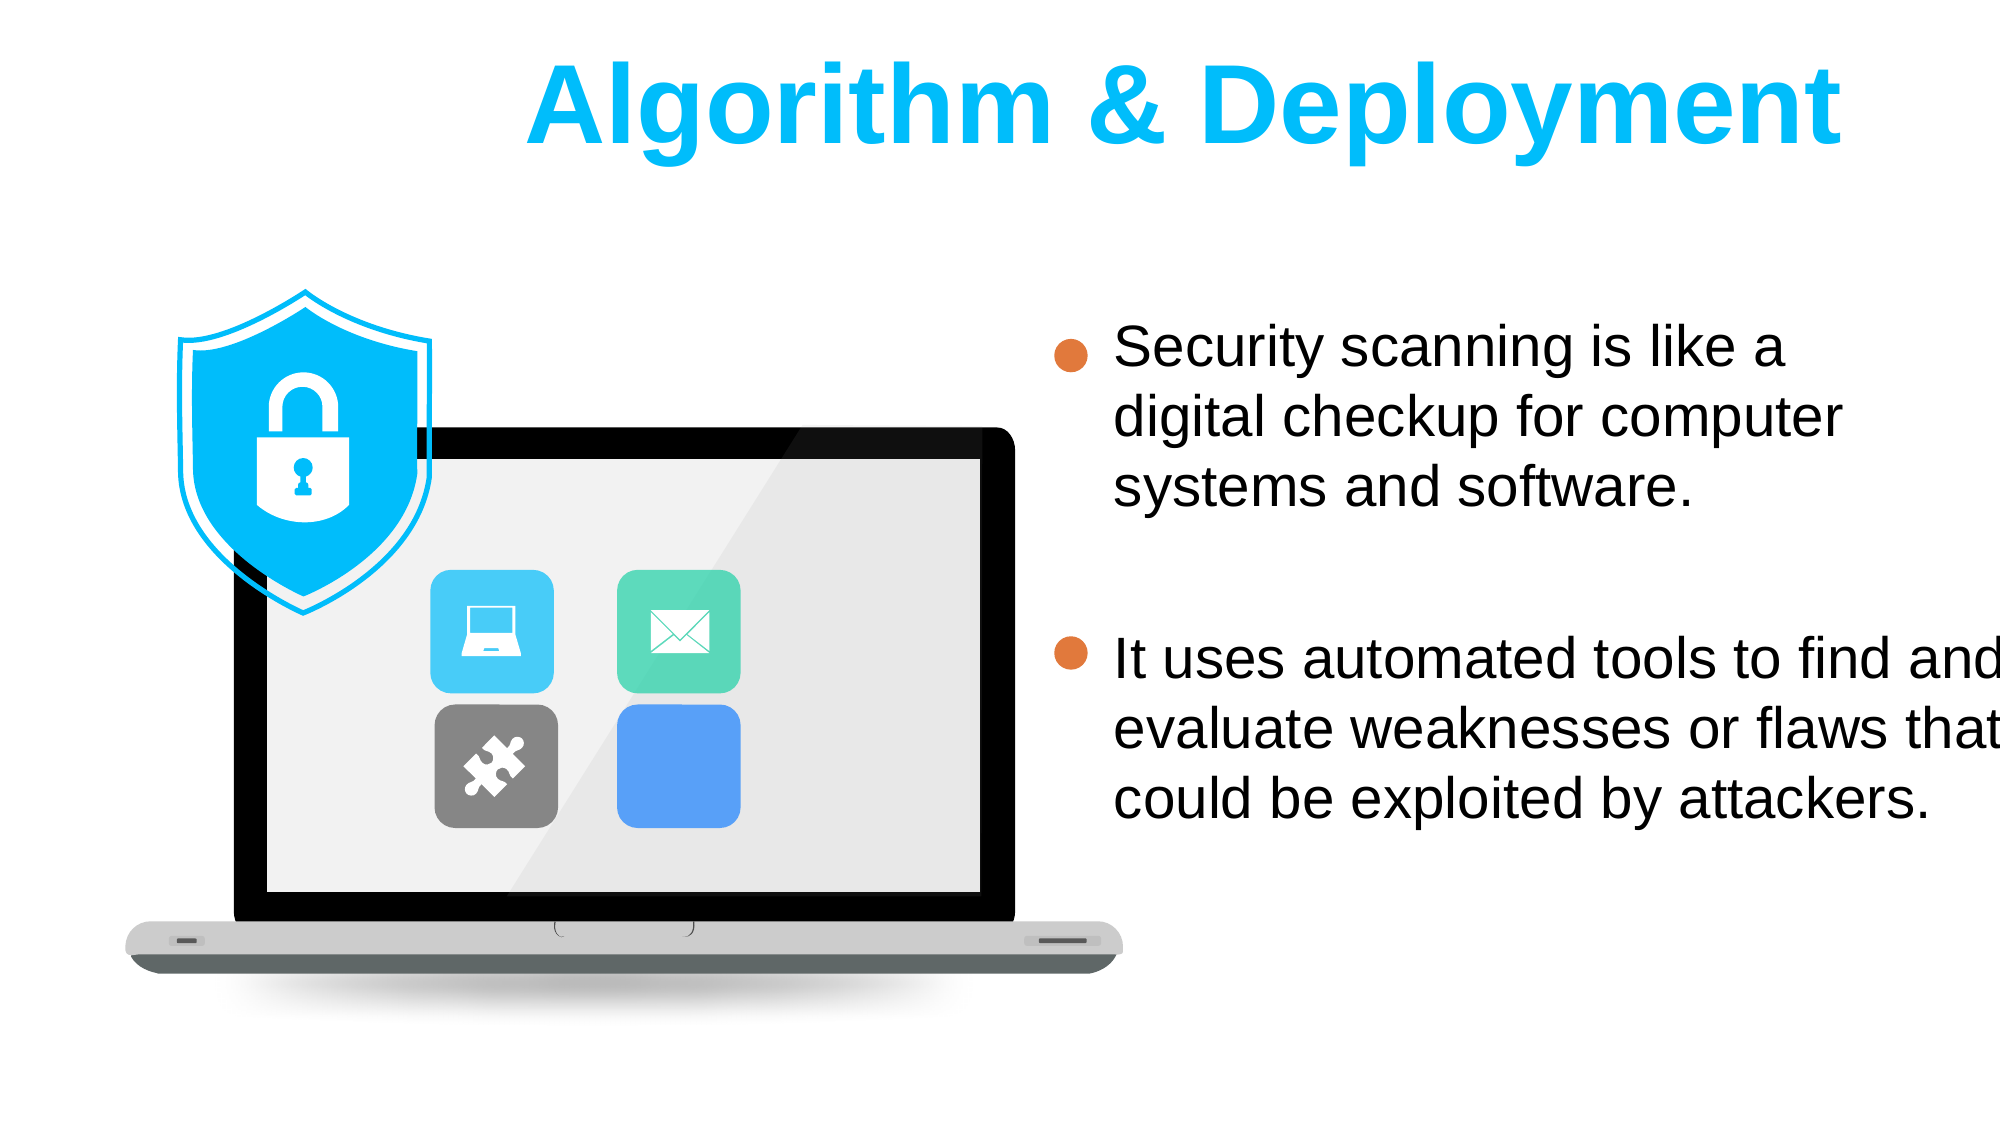

Algorithm & Deployment

Security scanning is like a digital checkup for computer systems and software.

It uses automated tools to find and evaluate weaknesses or flaws that could be exploited by attackers.